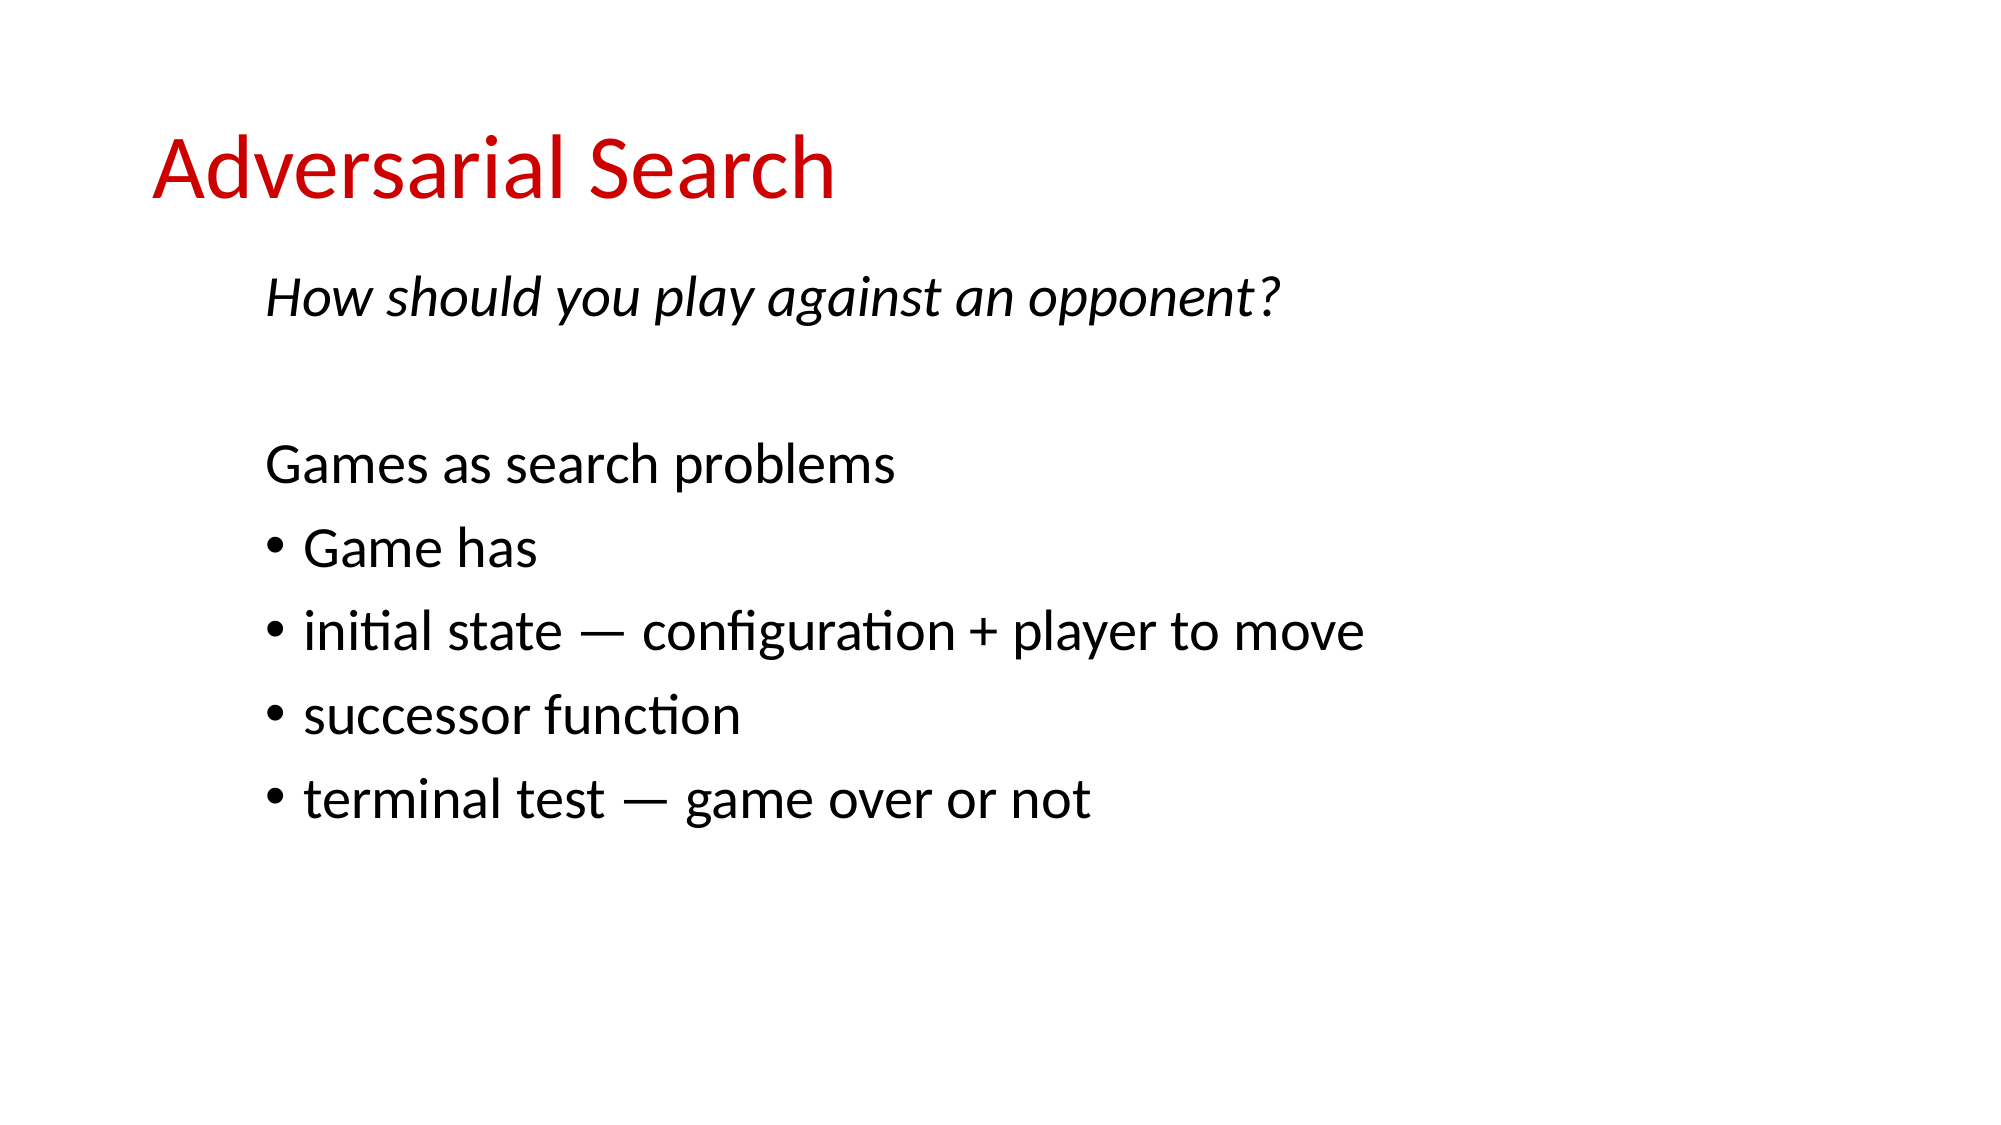

# Adversarial Search
How should you play against an opponent?

Games as search problems
Game has
initial state — configuration + player to move
successor function
terminal test — game over or not